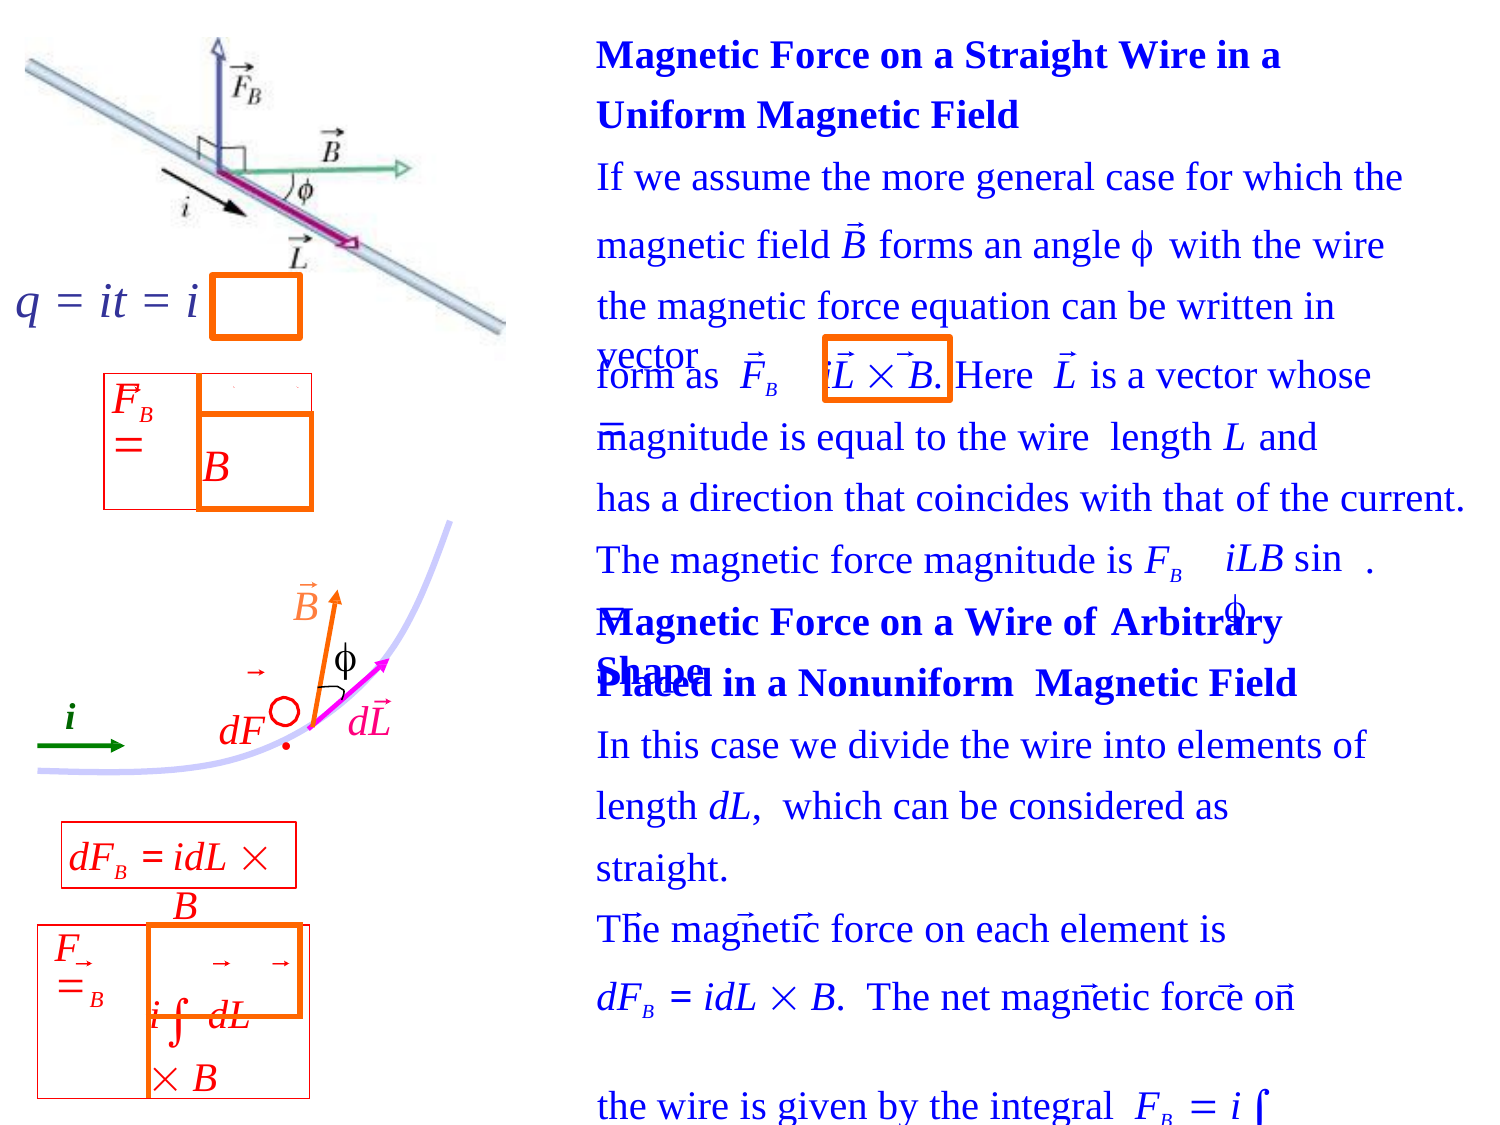

Magnetic Force on a Straight Wire in a Uniform Magnetic Field

If we assume the more general case for which the

magnetic field B forms an angle φ with the wire

the magnetic force equation can be written in vector

q = it = i
L/vd

form as  FB  =
iL × B.
Here  L is a vector whose

| FB = |  |
| --- | --- |
|  |  |
iL × B

magnitude is equal to the wire  length L and

has a direction that coincides with that of the current.

iLB sin φ
The magnetic force magnitude is FB  =
.

B

Magnetic Force on a Wire of Arbitrary Shape
φ

dL
dF .

Placed in a Nonuniform  Magnetic Field
In this case we divide the wire into elements of length dL,  which can be considered as straight.

The magnetic force on each element is

dFB  = idL × B.  The net magnetic force on the wire is given by the integral  FB  = i∫ dL × B.

i

dFB  =
idL × B

| F = |  |  |
| --- | --- | --- |
|  |  |  |

i∫ dL × B

B